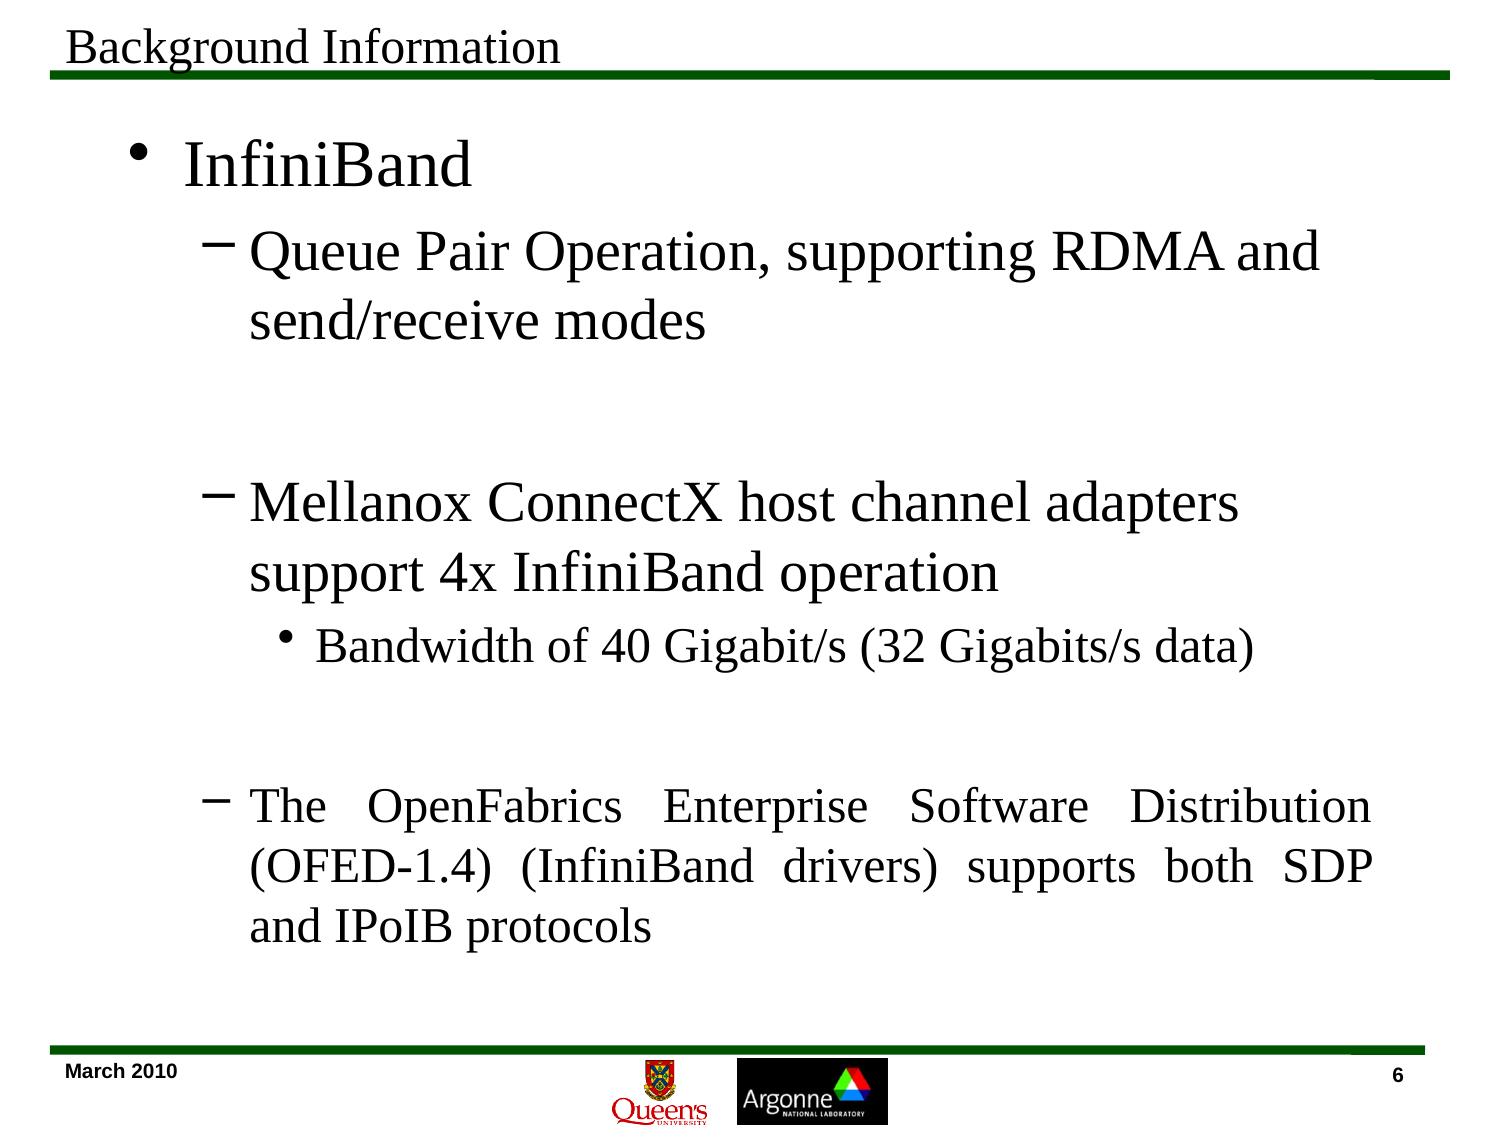

# Background Information
InfiniBand
Queue Pair Operation, supporting RDMA and send/receive modes

Mellanox ConnectX host channel adapters support 4x InfiniBand operation
Bandwidth of 40 Gigabit/s (32 Gigabits/s data)

The OpenFabrics Enterprise Software Distribution (OFED-1.4) (InfiniBand drivers) supports both SDP and IPoIB protocols